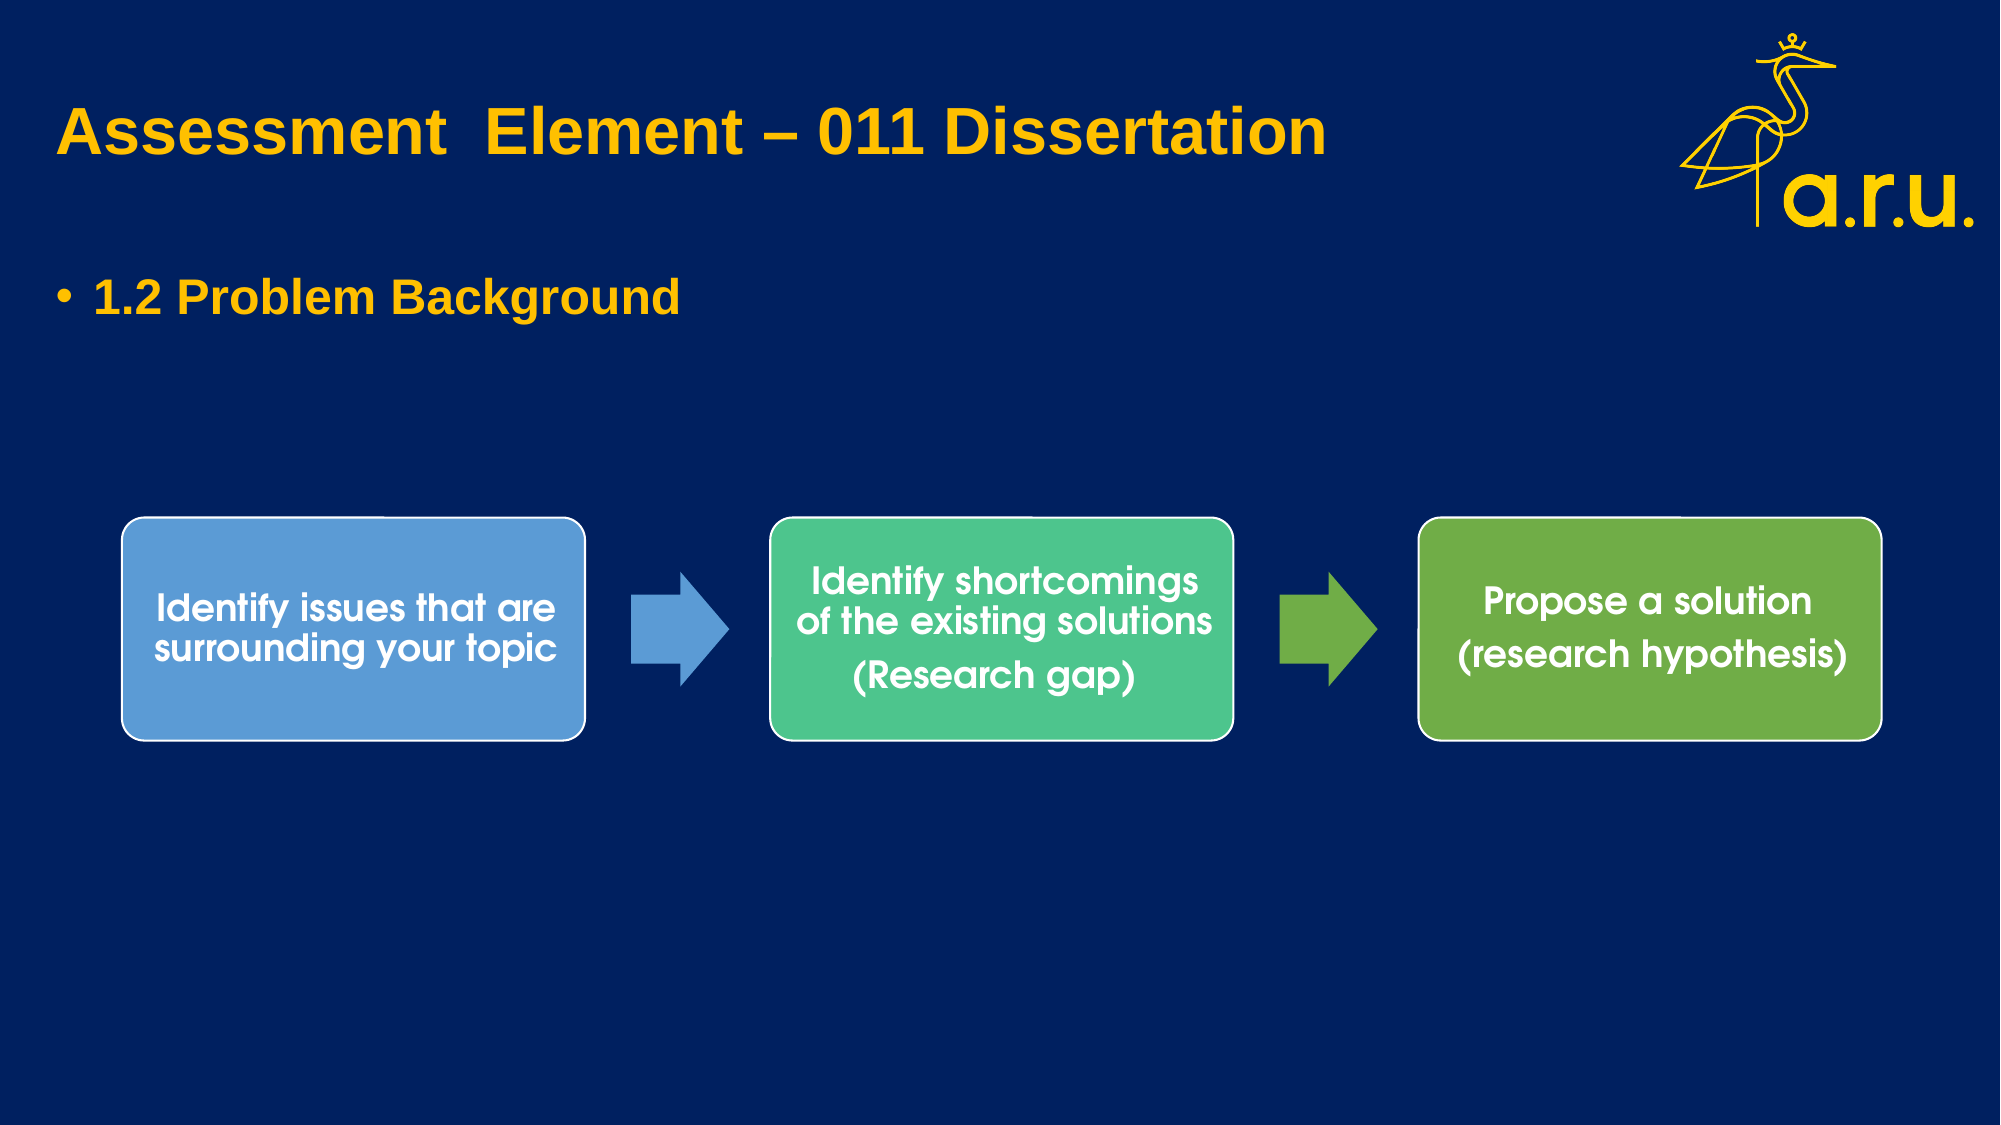

# Assessment  Element – 011 Dissertation
1.2 Problem Background

Identify issues that are surrounding your topic

Identify shortcomings of the existing solutions
(Research gap)

Propose a solution
(research hypothesis)